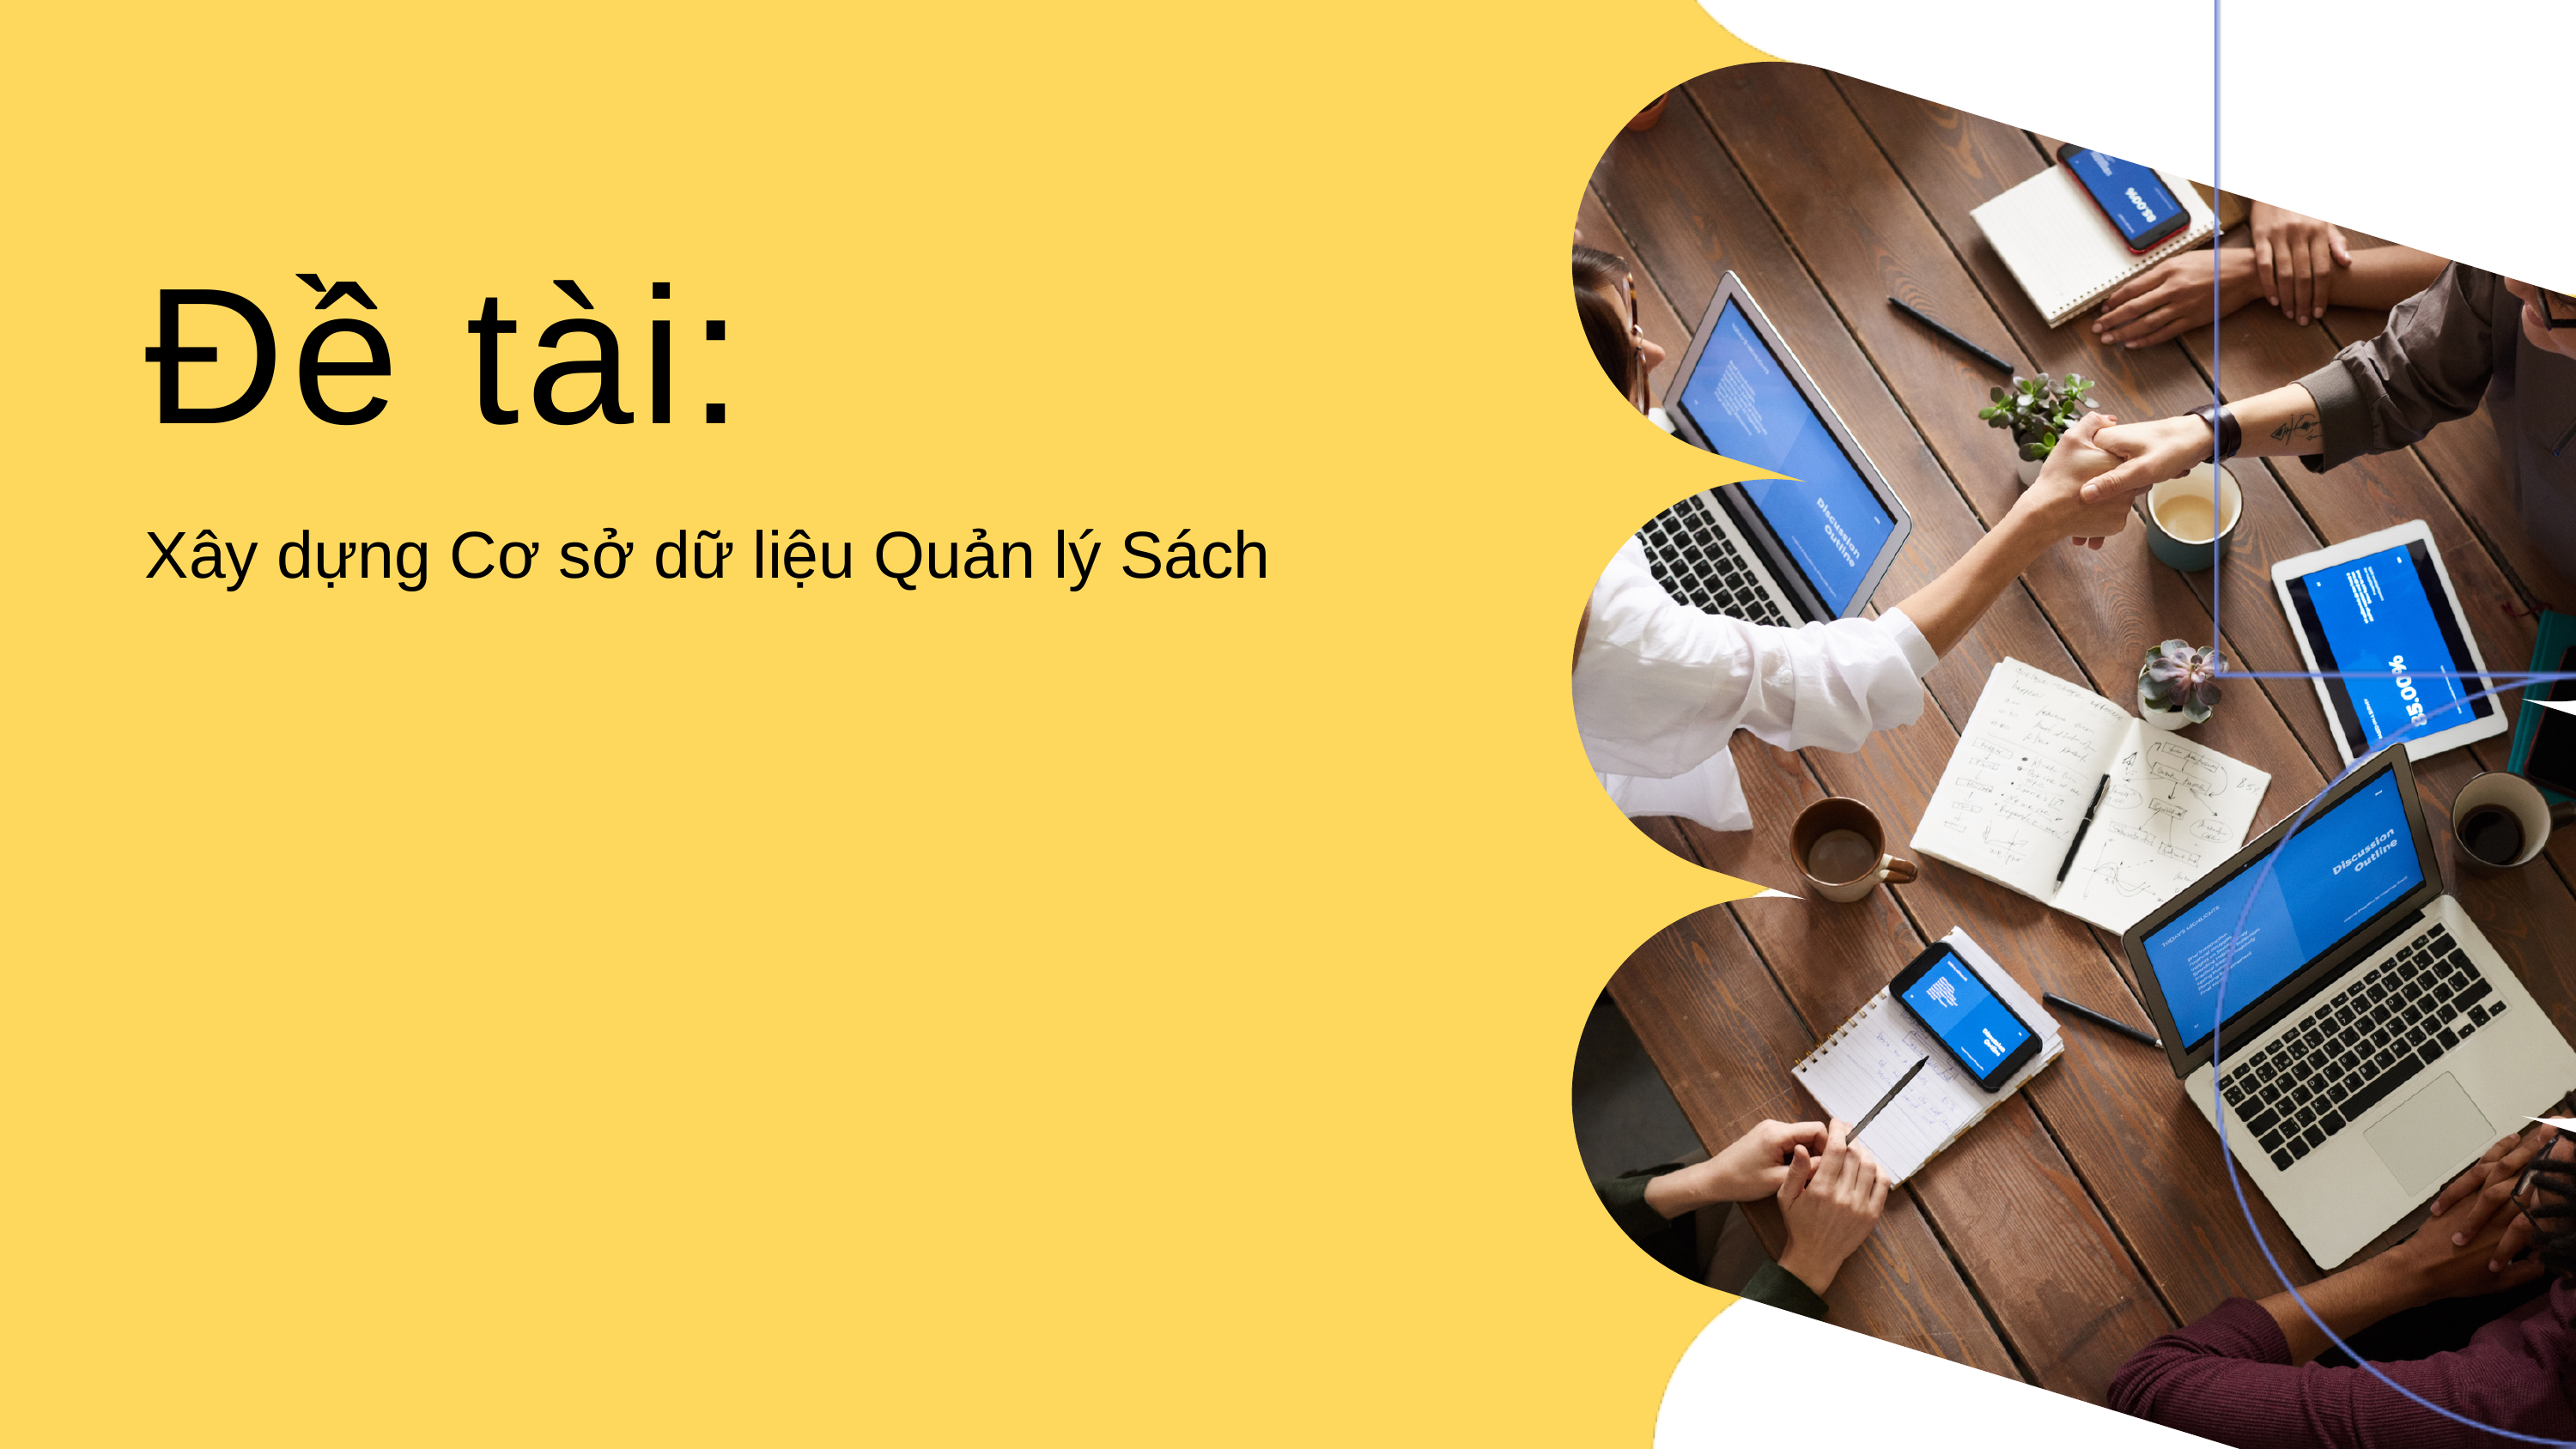

Đề tài:
Xây dựng Cơ sở dữ liệu Quản lý Sách